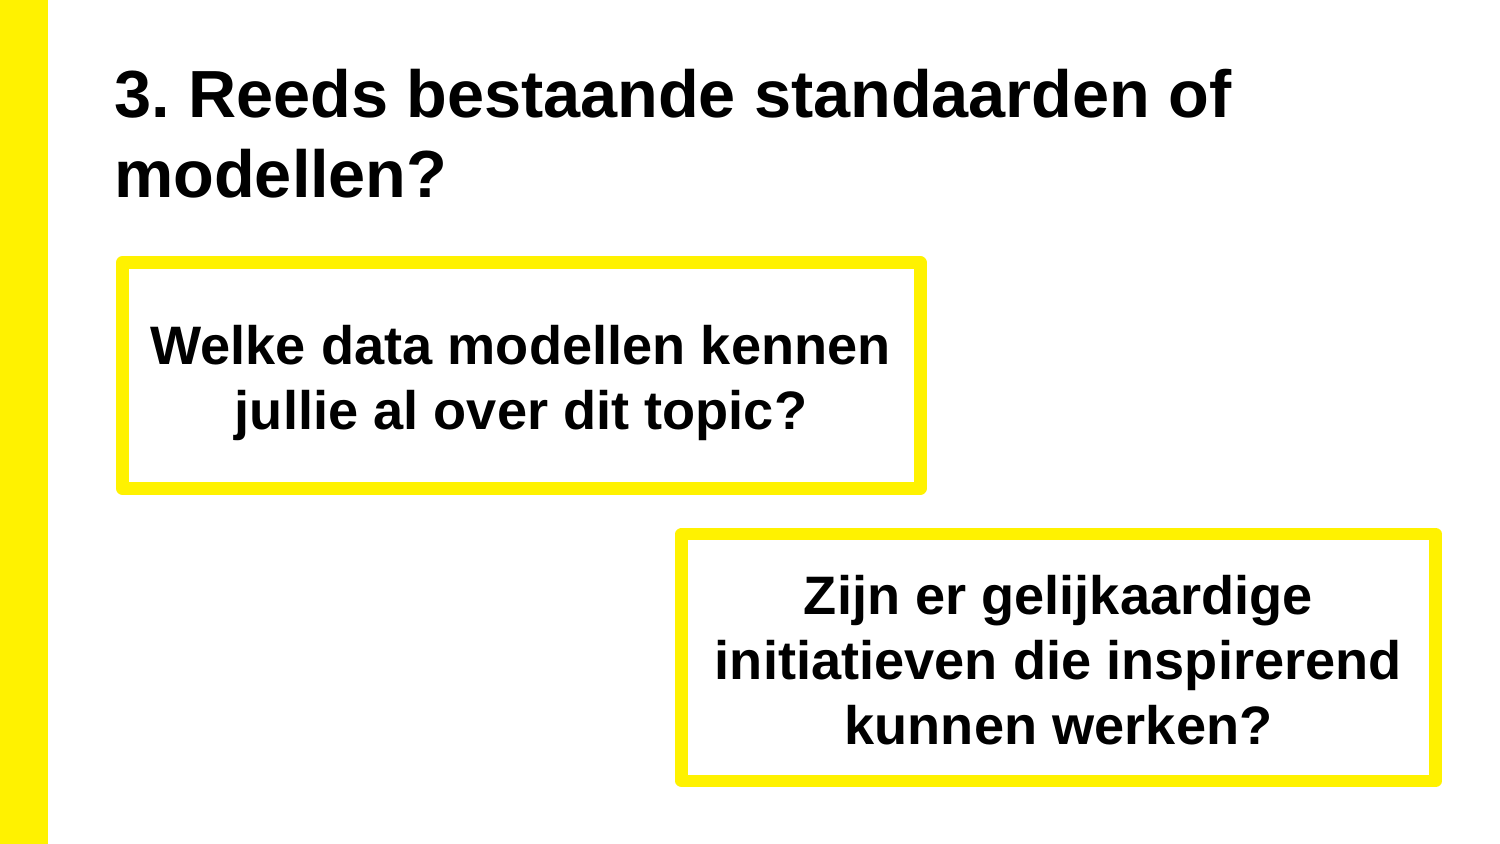

3. Reeds bestaande standaarden of modellen?
Welke data modellen kennen jullie al over dit topic?
Zijn er gelijkaardige initiatieven die inspirerend kunnen werken?